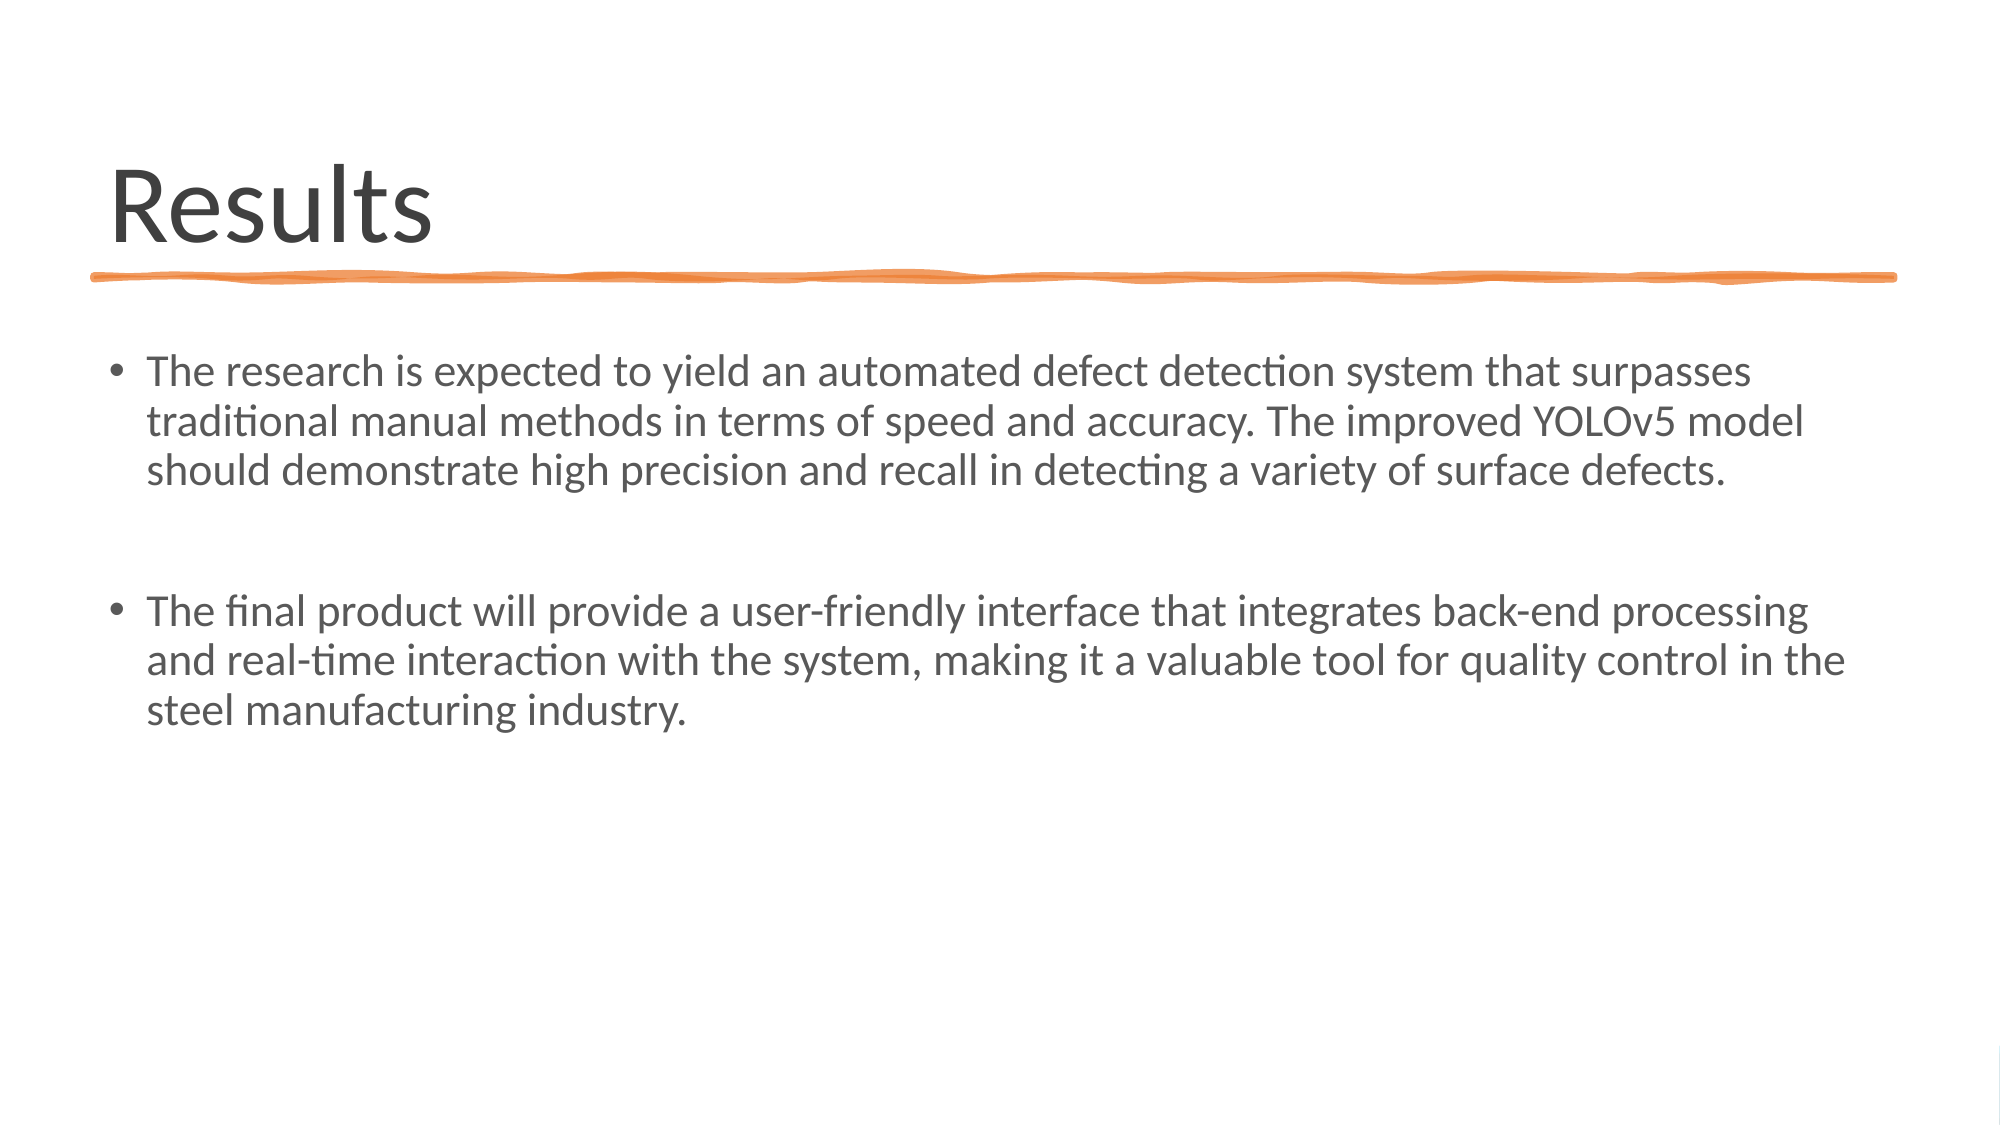

# Results

The research is expected to yield an automated defect detection system that surpasses traditional manual methods in terms of speed and accuracy. The improved YOLOv5 model should demonstrate high precision and recall in detecting a variety of surface defects.

The final product will provide a user-friendly interface that integrates back-end processing and real-time interaction with the system, making it a valuable tool for quality control in the steel manufacturing industry.